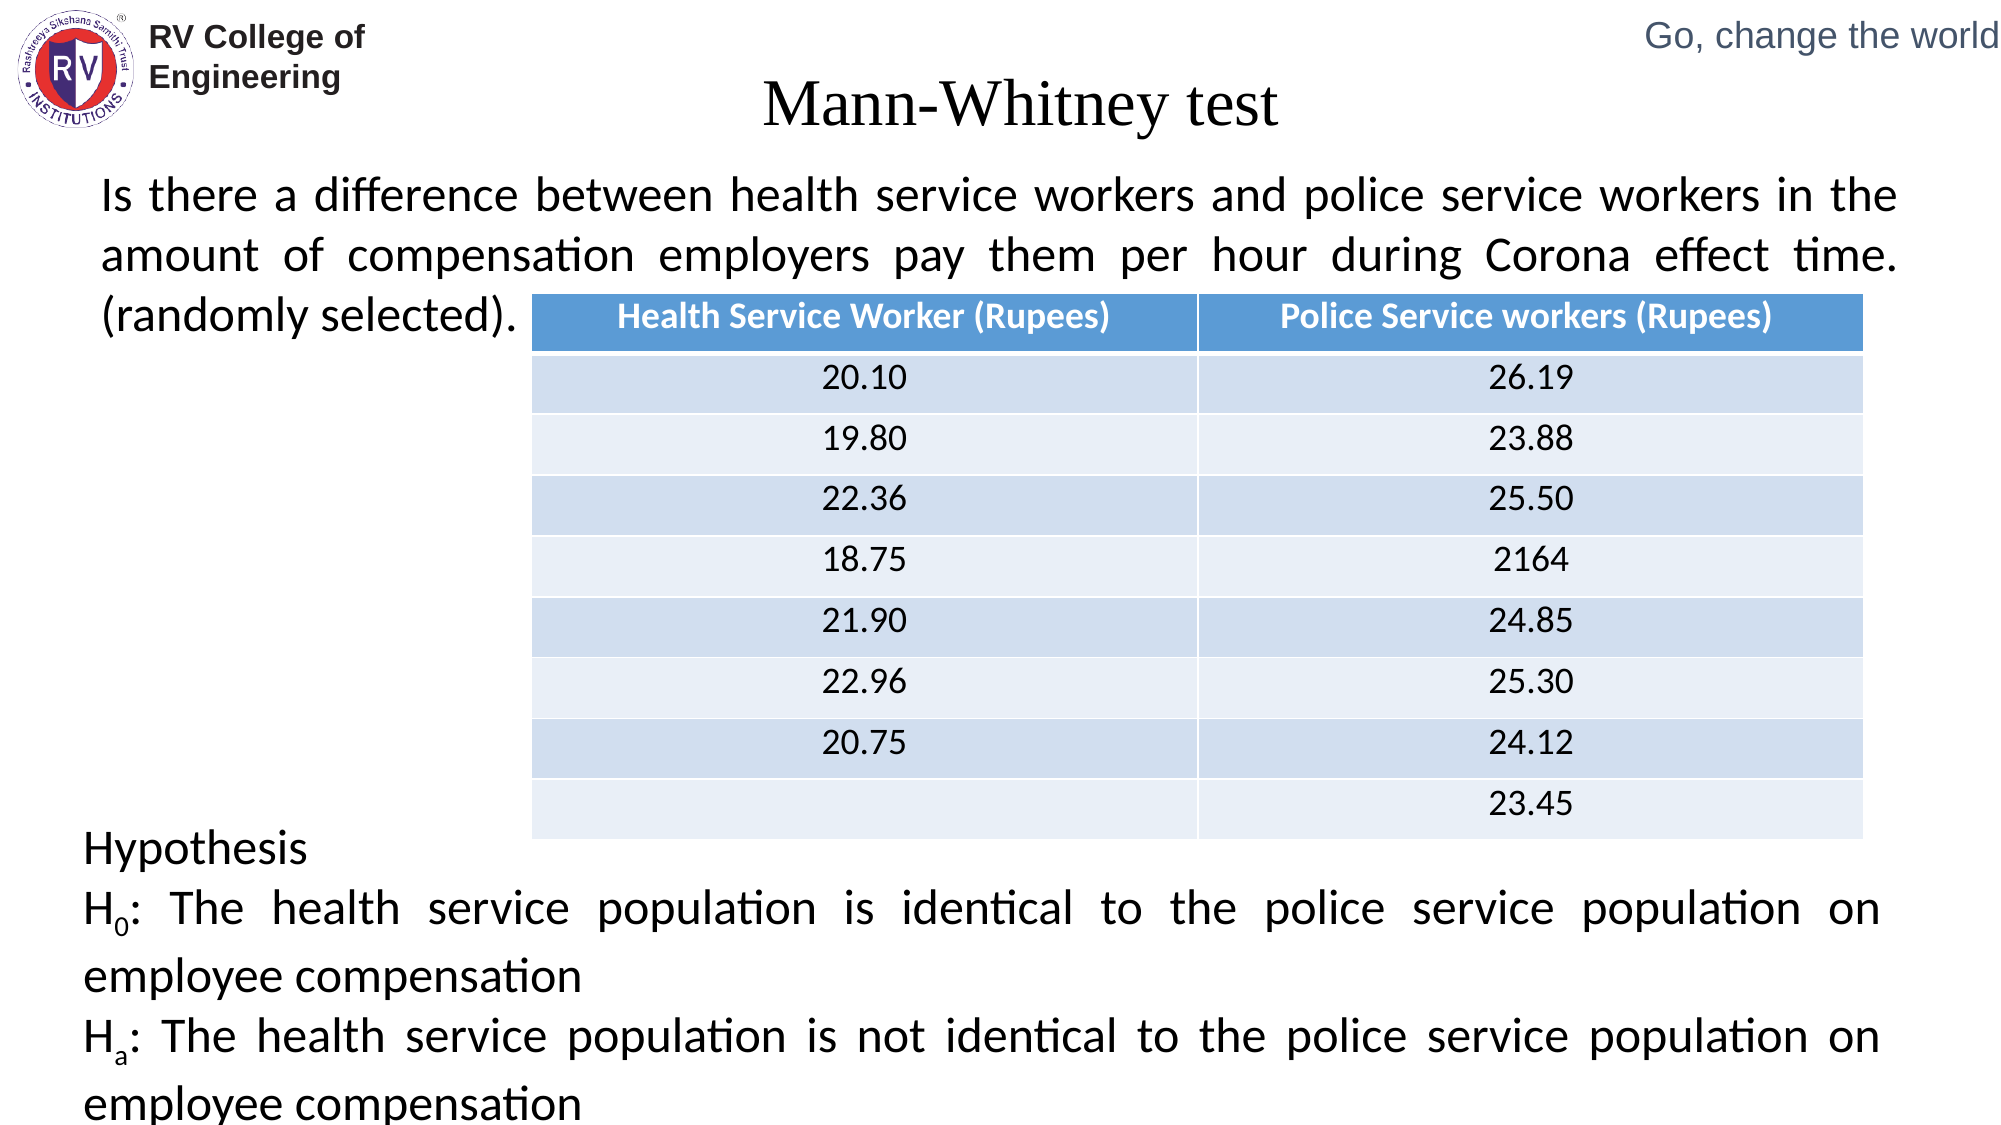

Mann-Whitney test
Is there a difference between health service workers and police service workers in the amount of compensation employers pay them per hour during Corona effect time. (randomly selected).
| Health Service Worker (Rupees) | Police Service workers (Rupees) |
| --- | --- |
| 20.10 | 26.19 |
| 19.80 | 23.88 |
| 22.36 | 25.50 |
| 18.75 | 2164 |
| 21.90 | 24.85 |
| 22.96 | 25.30 |
| 20.75 | 24.12 |
|  | 23.45 |
Hypothesis
H0: The health service population is identical to the police service population on employee compensation
Ha: The health service population is not identical to the police service population on employee compensation